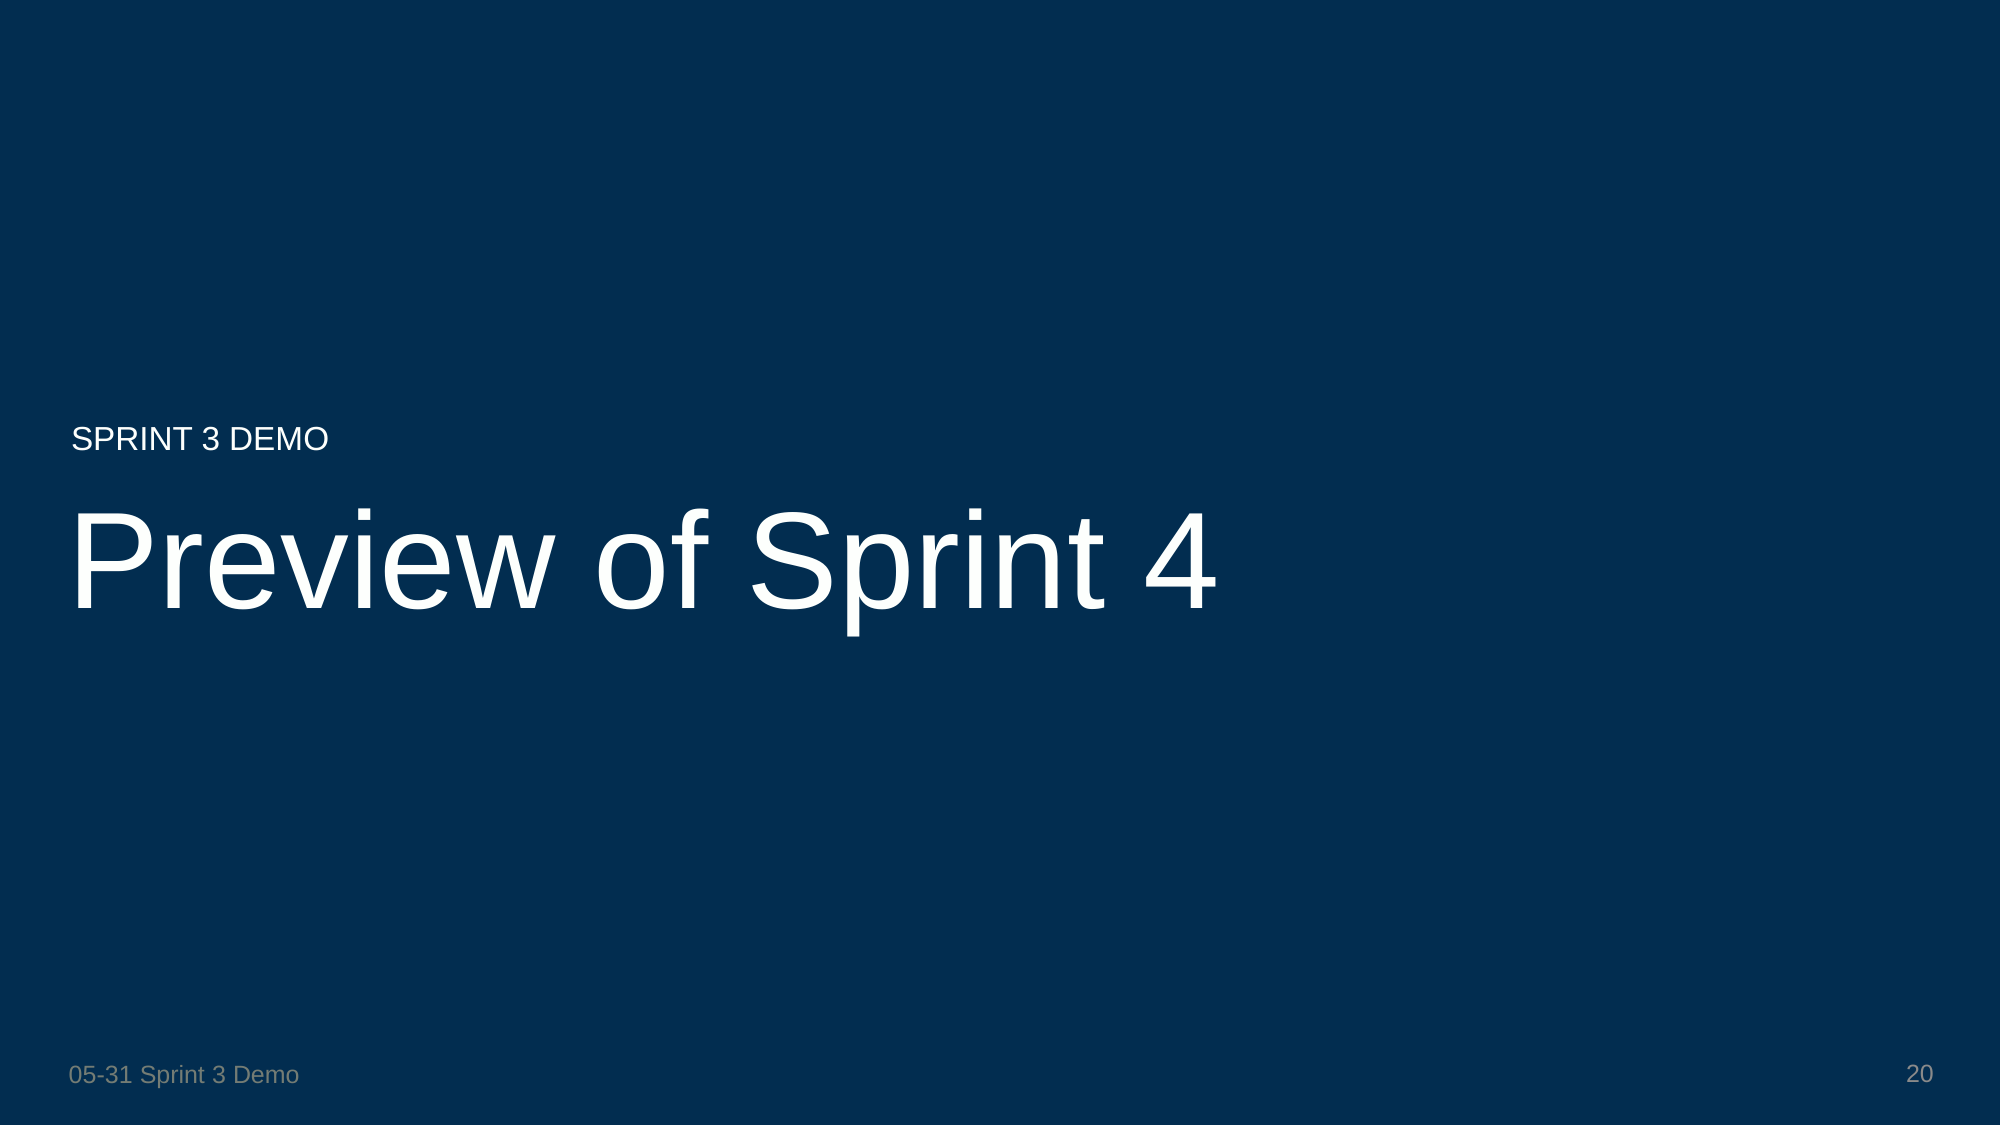

SPRINT 3 DEMO
# Preview of Sprint 4
20
05-31 Sprint 3 Demo